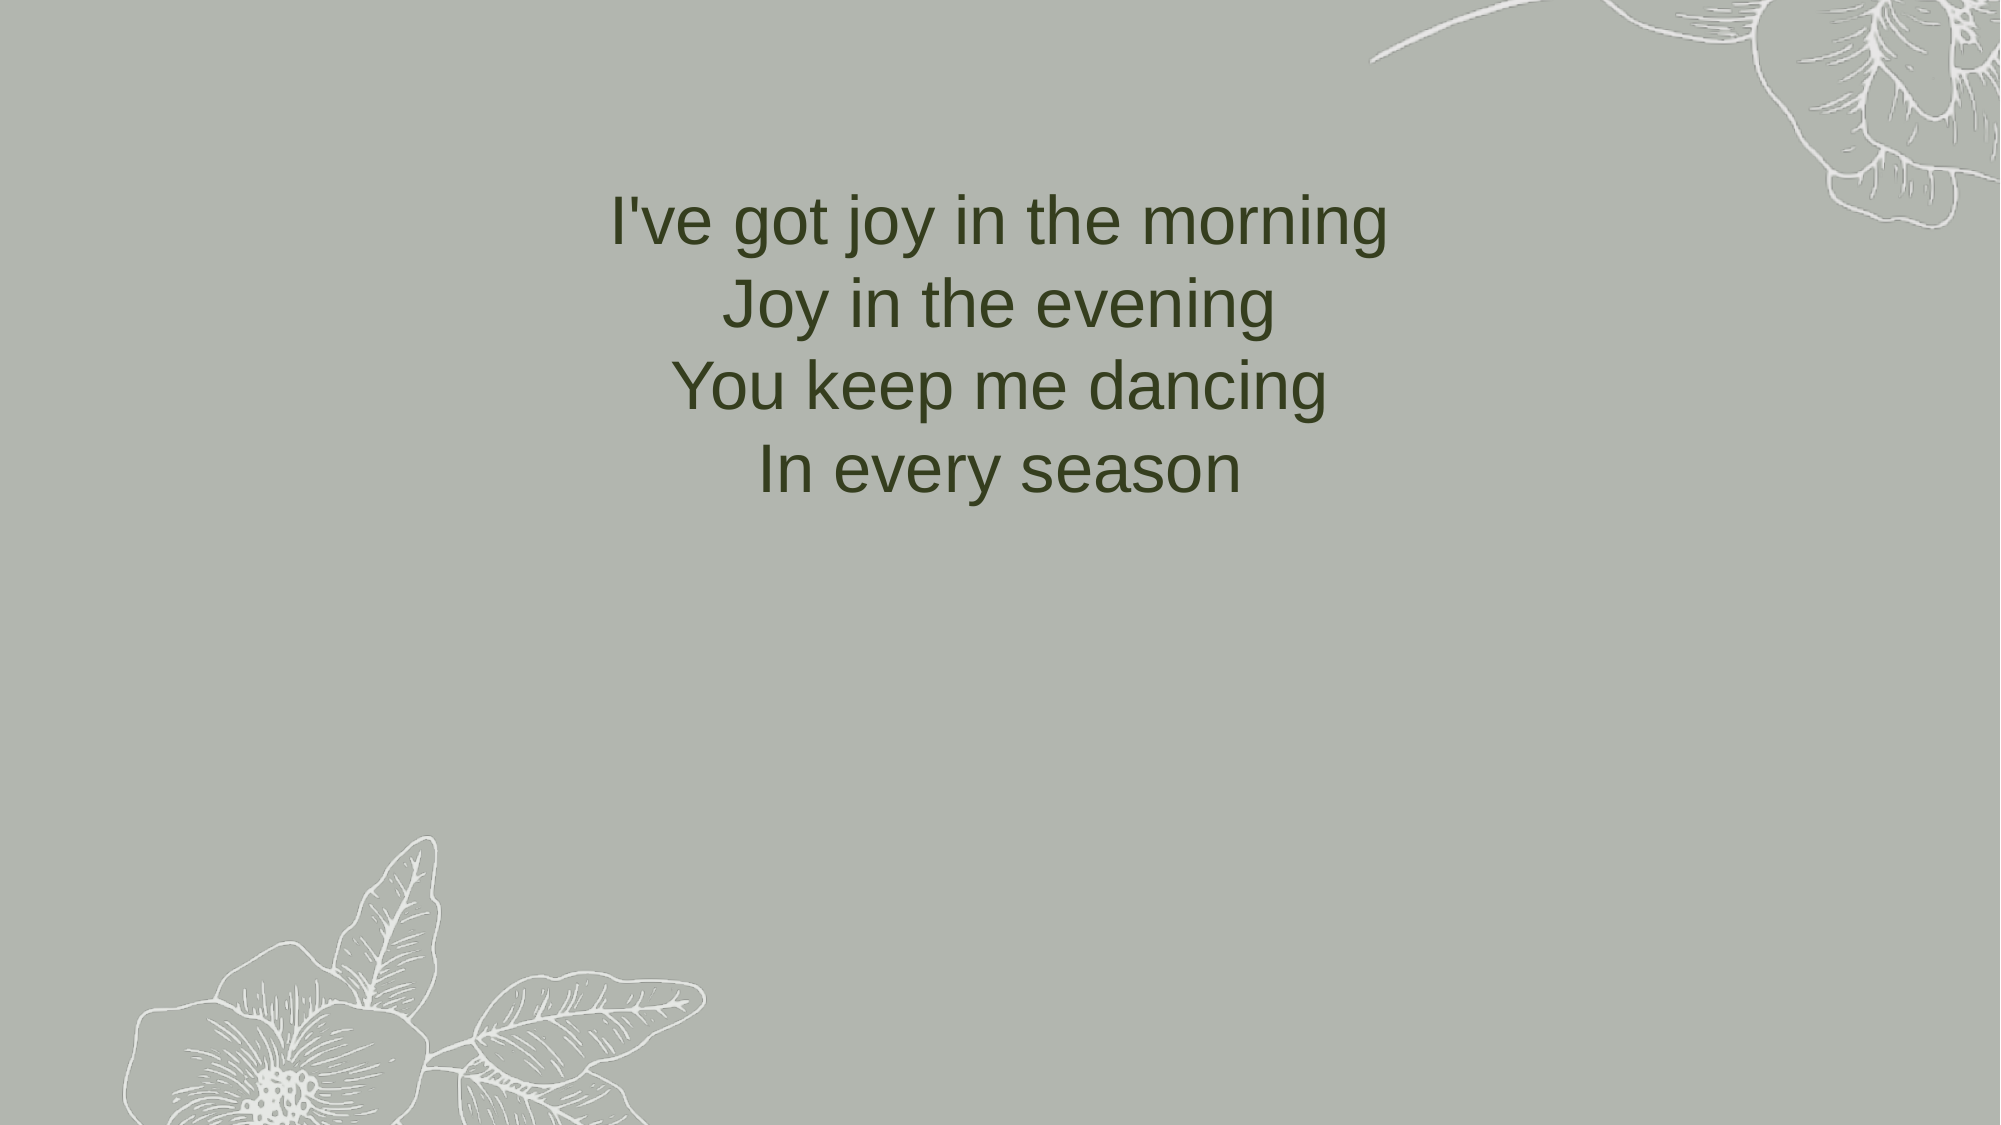

I've got joy in the morning
Joy in the evening
You keep me dancing
In every season